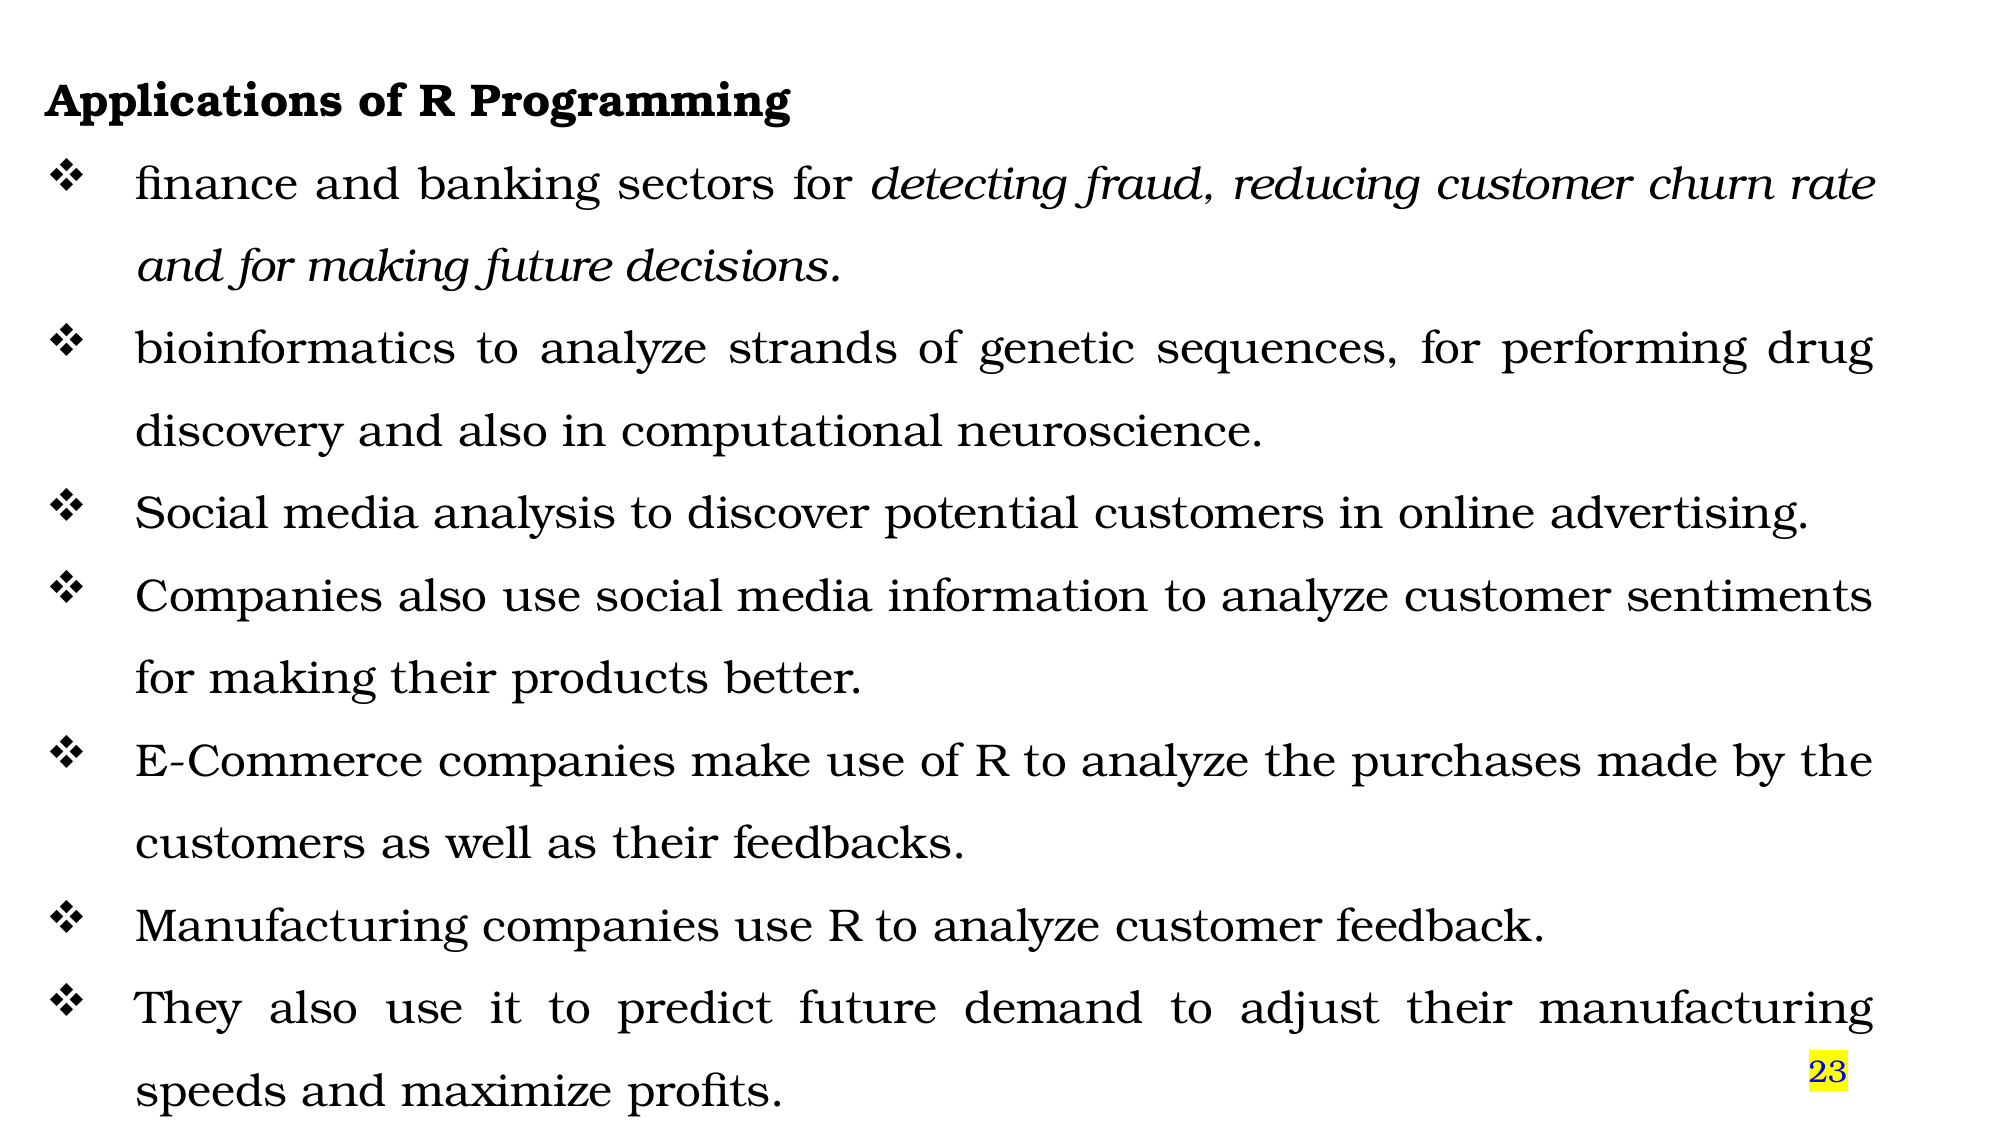

Applications of R Programming
finance and banking sectors for detecting fraud, reducing customer churn rate and for making future decisions.
bioinformatics to analyze strands of genetic sequences, for performing drug discovery and also in computational neuroscience.
Social media analysis to discover potential customers in online advertising.
Companies also use social media information to analyze customer sentiments for making their products better.
E-Commerce companies make use of R to analyze the purchases made by the customers as well as their feedbacks.
Manufacturing companies use R to analyze customer feedback.
They also use it to predict future demand to adjust their manufacturing speeds and maximize profits.
23